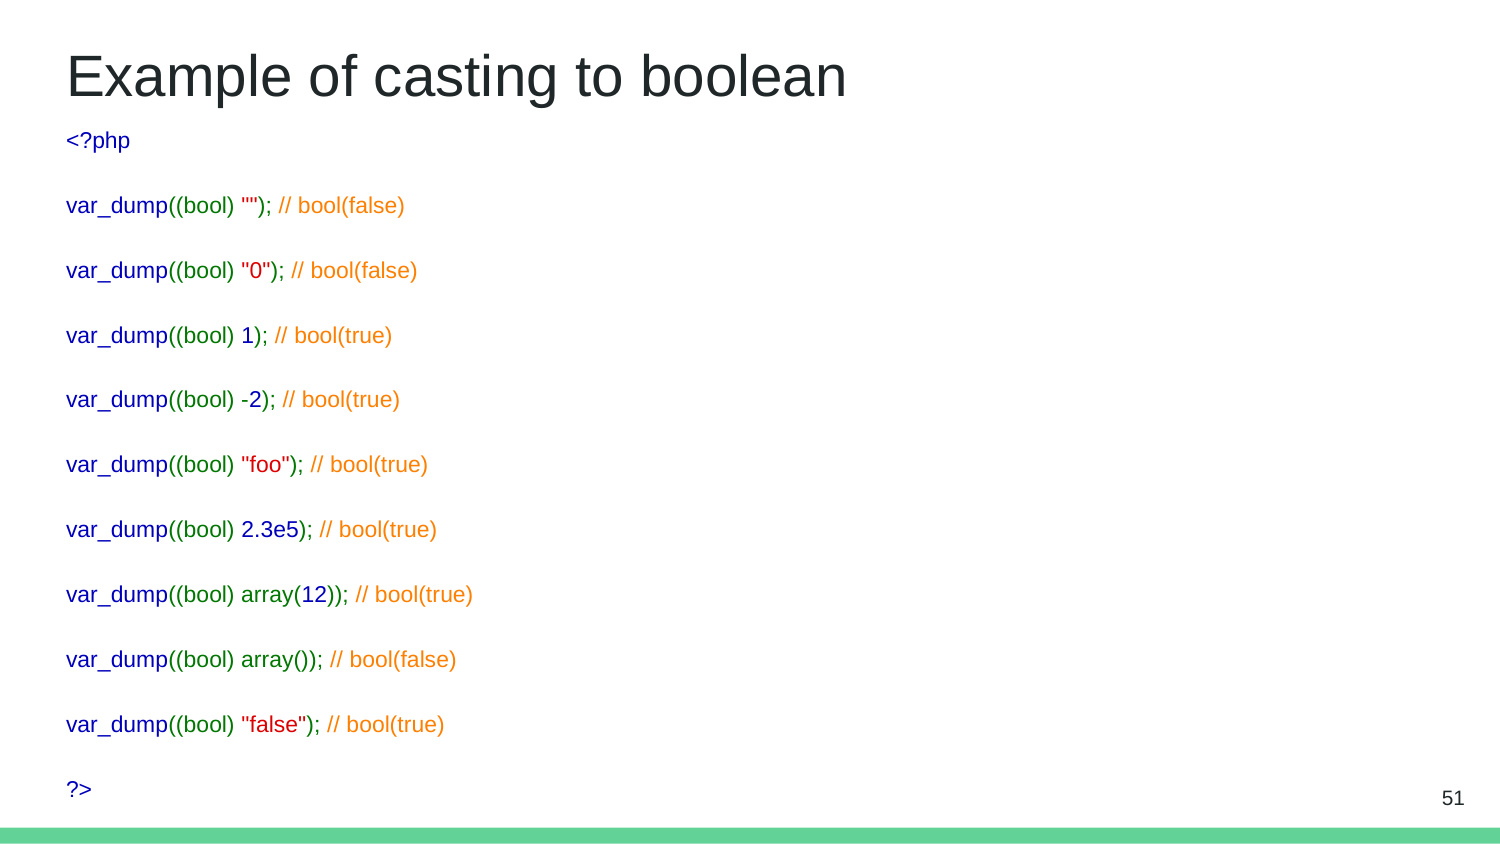

# Example of casting to boolean
<?php
var_dump((bool) ""); // bool(false)
var_dump((bool) "0"); // bool(false)
var_dump((bool) 1); // bool(true)
var_dump((bool) -2); // bool(true)
var_dump((bool) "foo"); // bool(true)
var_dump((bool) 2.3e5); // bool(true)
var_dump((bool) array(12)); // bool(true)
var_dump((bool) array()); // bool(false)
var_dump((bool) "false"); // bool(true)
?>

51